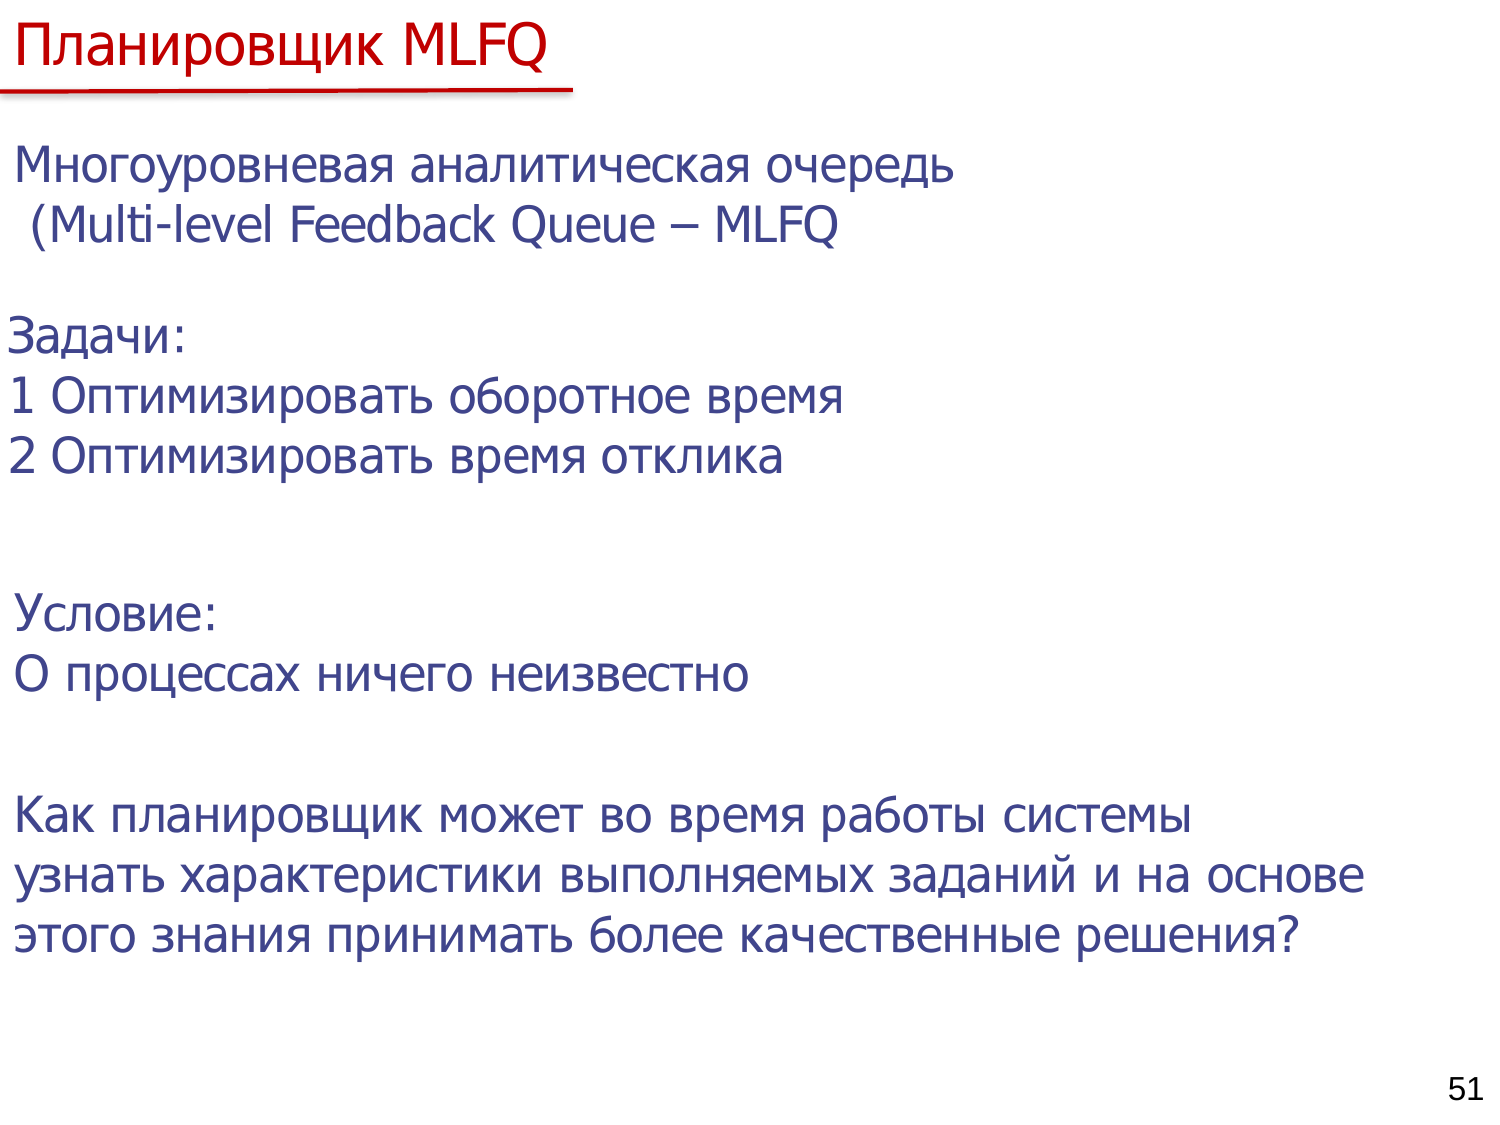

Планировщик MLFQ
Многоуровневая аналитическая очередь
 (Multi-level Feedback Queue – MLFQ
Задачи:
1 Оптимизировать оборотное время
2 Оптимизировать время отклика
Условие:
О процессах ничего неизвестно
Как планировщик может во время работы системы
узнать характеристики выполняемых заданий и на основе этого знания принимать более качественные решения?
51